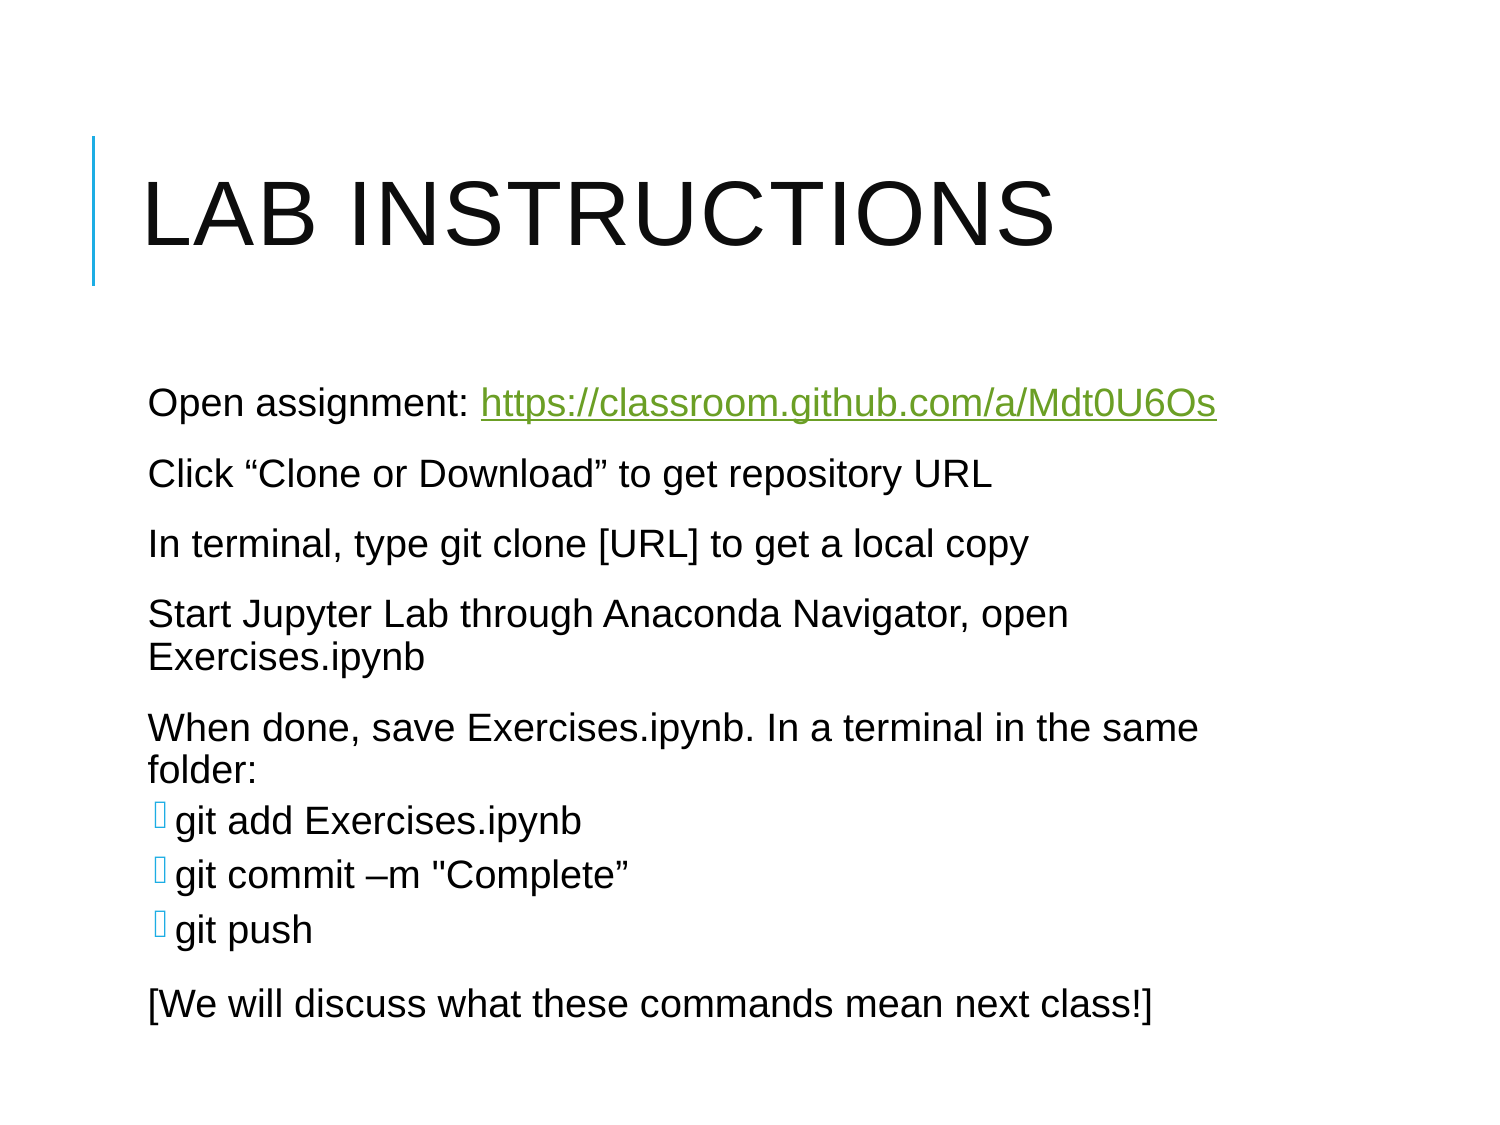

# Lab Instructions
Open assignment: https://classroom.github.com/a/Mdt0U6Os
Click “Clone or Download” to get repository URL
In terminal, type git clone [URL] to get a local copy
Start Jupyter Lab through Anaconda Navigator, open Exercises.ipynb
When done, save Exercises.ipynb. In a terminal in the same folder:
git add Exercises.ipynb
git commit –m "Complete”
git push
[We will discuss what these commands mean next class!]